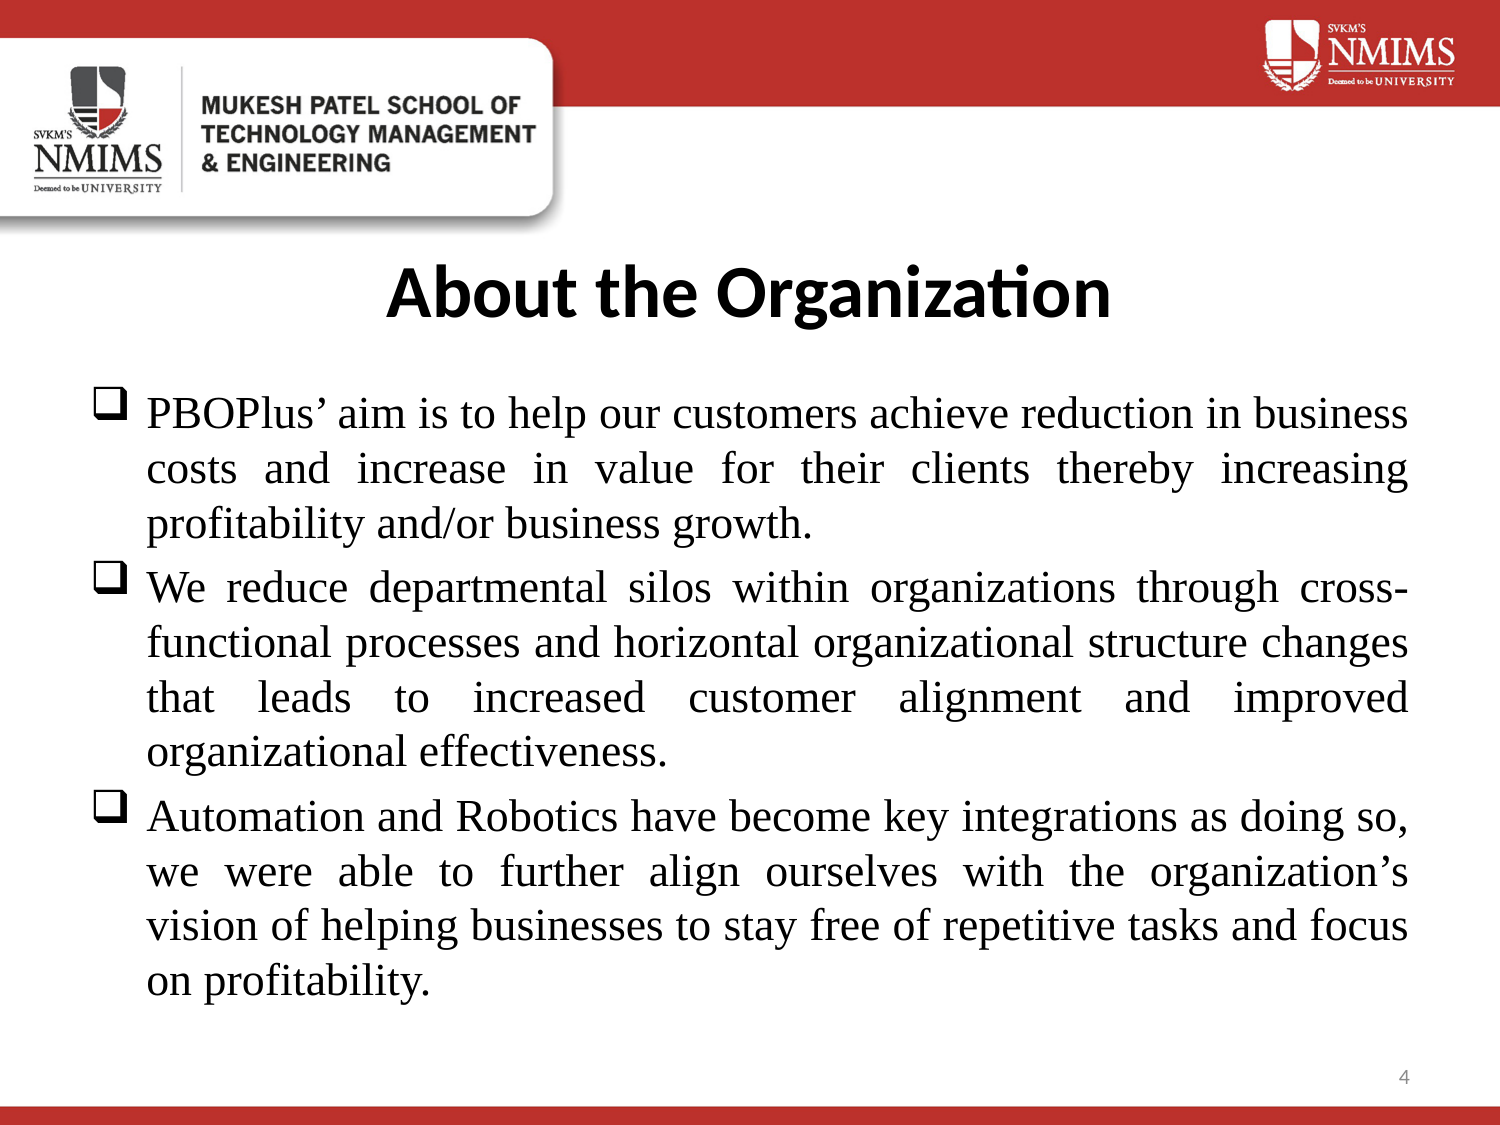

# About the Organization
PBOPlus’ aim is to help our customers achieve reduction in business costs and increase in value for their clients thereby increasing profitability and/or business growth.
We reduce departmental silos within organizations through cross-functional processes and horizontal organizational structure changes that leads to increased customer alignment and improved organizational effectiveness.
Automation and Robotics have become key integrations as doing so, we were able to further align ourselves with the organization’s vision of helping businesses to stay free of repetitive tasks and focus on profitability.
4